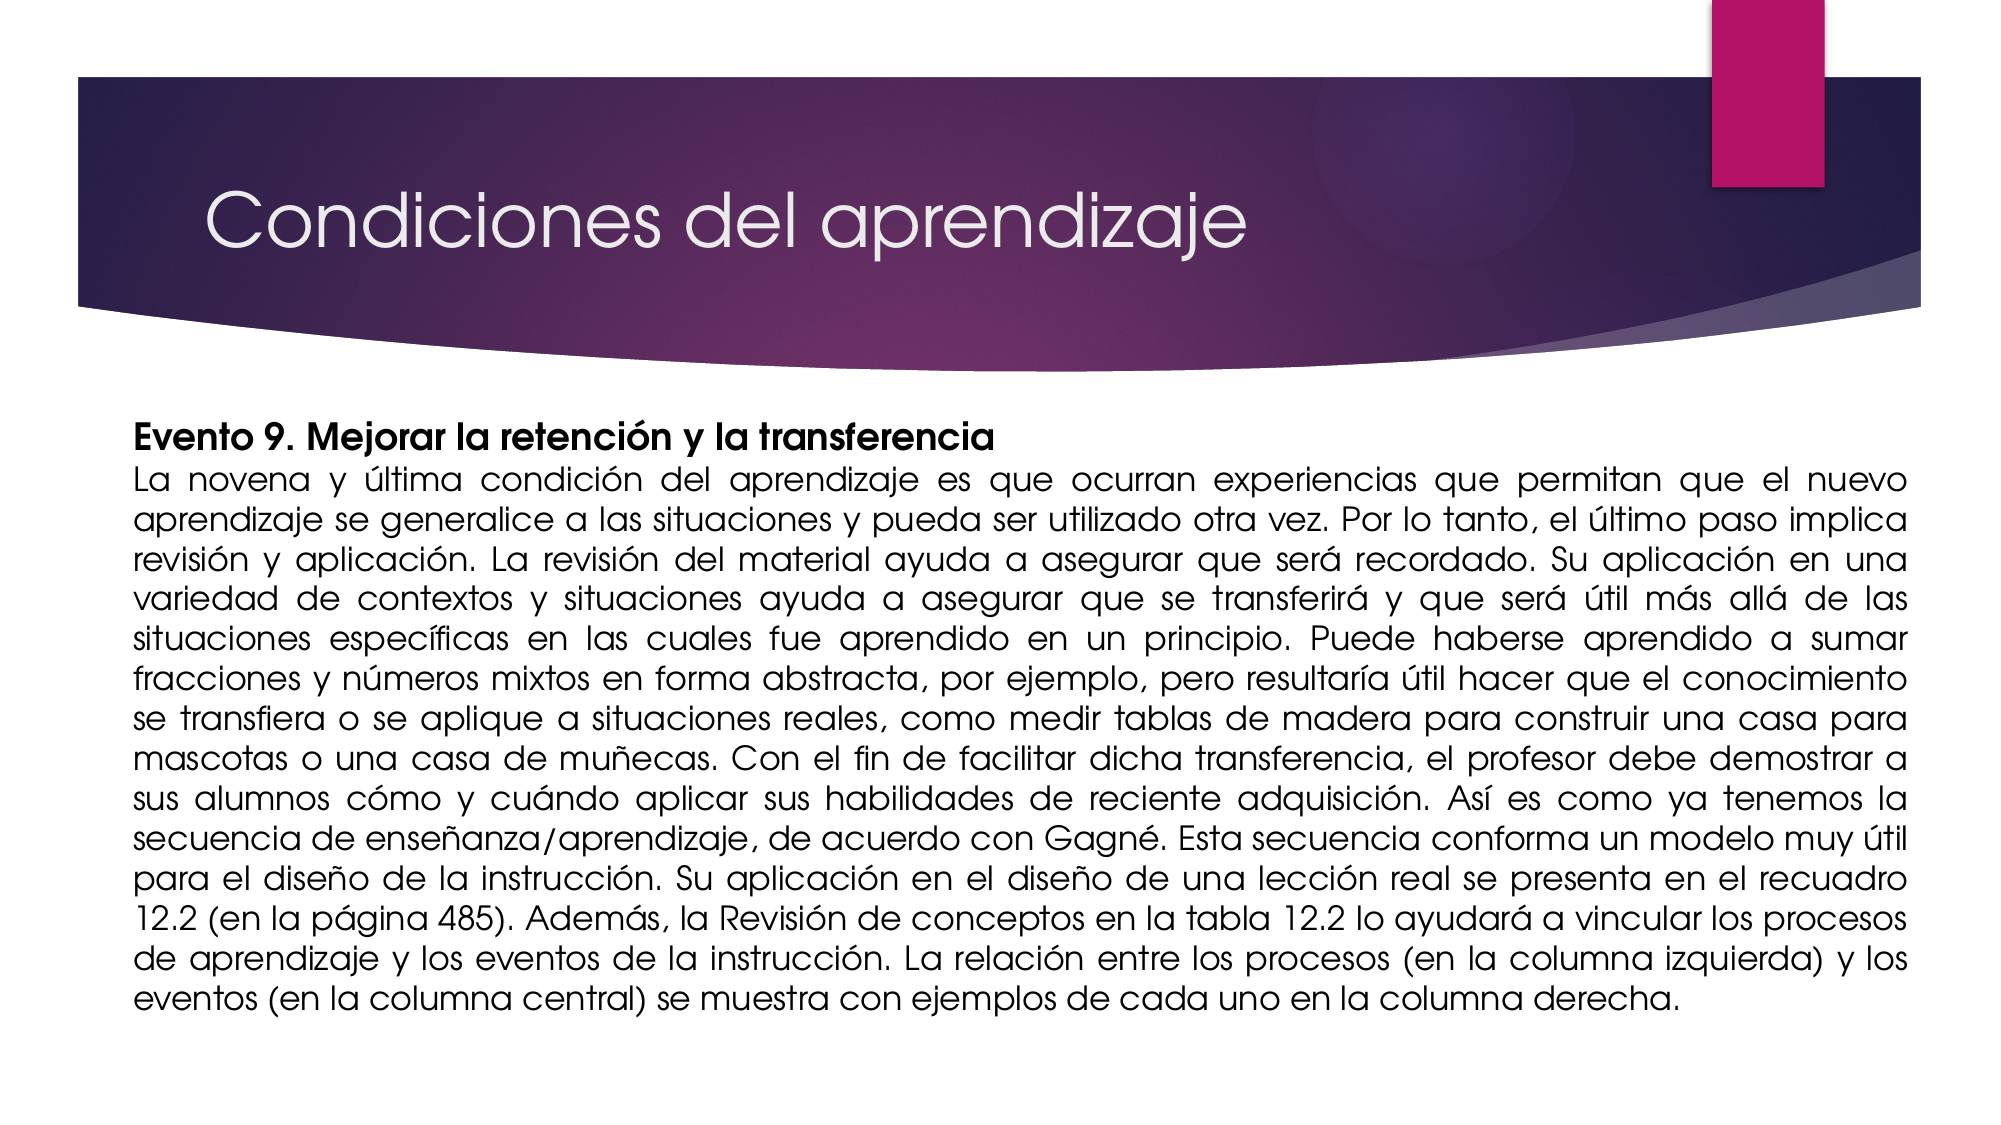

# Condiciones del aprendizaje
Evento 9. Mejorar la retención y la transferencia
La novena y última condición del aprendizaje es que ocurran experiencias que permitan que el nuevo aprendizaje se generalice a las situaciones y pueda ser utilizado otra vez. Por lo tanto, el último paso implica revisión y aplicación. La revisión del material ayuda a asegurar que será recordado. Su aplicación en una variedad de contextos y situaciones ayuda a asegurar que se transferirá y que será útil más allá de las situaciones específicas en las cuales fue aprendido en un principio. Puede haberse aprendido a sumar fracciones y números mixtos en forma abstracta, por ejemplo, pero resultaría útil hacer que el conocimiento se transfiera o se aplique a situaciones reales, como medir tablas de madera para construir una casa para mascotas o una casa de muñecas. Con el fin de facilitar dicha transferencia, el profesor debe demostrar a sus alumnos cómo y cuándo aplicar sus habilidades de reciente adquisición. Así es como ya tenemos la secuencia de enseñanza/aprendizaje, de acuerdo con Gagné. Esta secuencia conforma un modelo muy útil para el diseño de la instrucción. Su aplicación en el diseño de una lección real se presenta en el recuadro 12.2 (en la página 485). Además, la Revisión de conceptos en la tabla 12.2 lo ayudará a vincular los procesos de aprendizaje y los eventos de la instrucción. La relación entre los procesos (en la columna izquierda) y los eventos (en la columna central) se muestra con ejemplos de cada uno en la columna derecha.